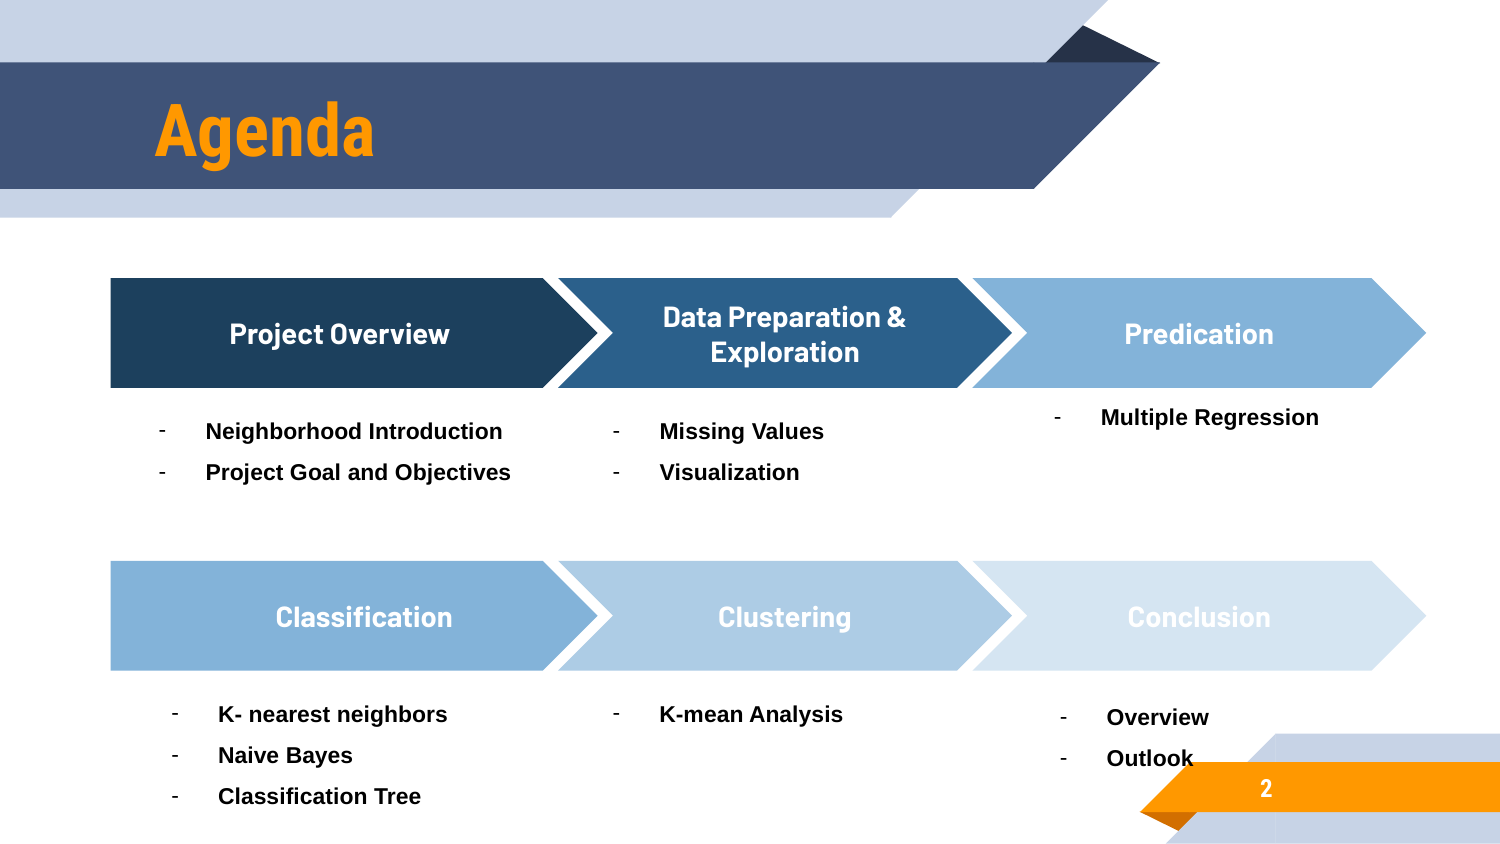

Agenda
Project Overview
Data Preparation & Exploration
Predication
Neighborhood Introduction
Project Goal and Objectives
Missing Values
Visualization
Multiple Regression
	Classification
Clustering
Conclusion
K- nearest neighbors
Naive Bayes
Classification Tree
K-mean Analysis

Overview
Outlook
2